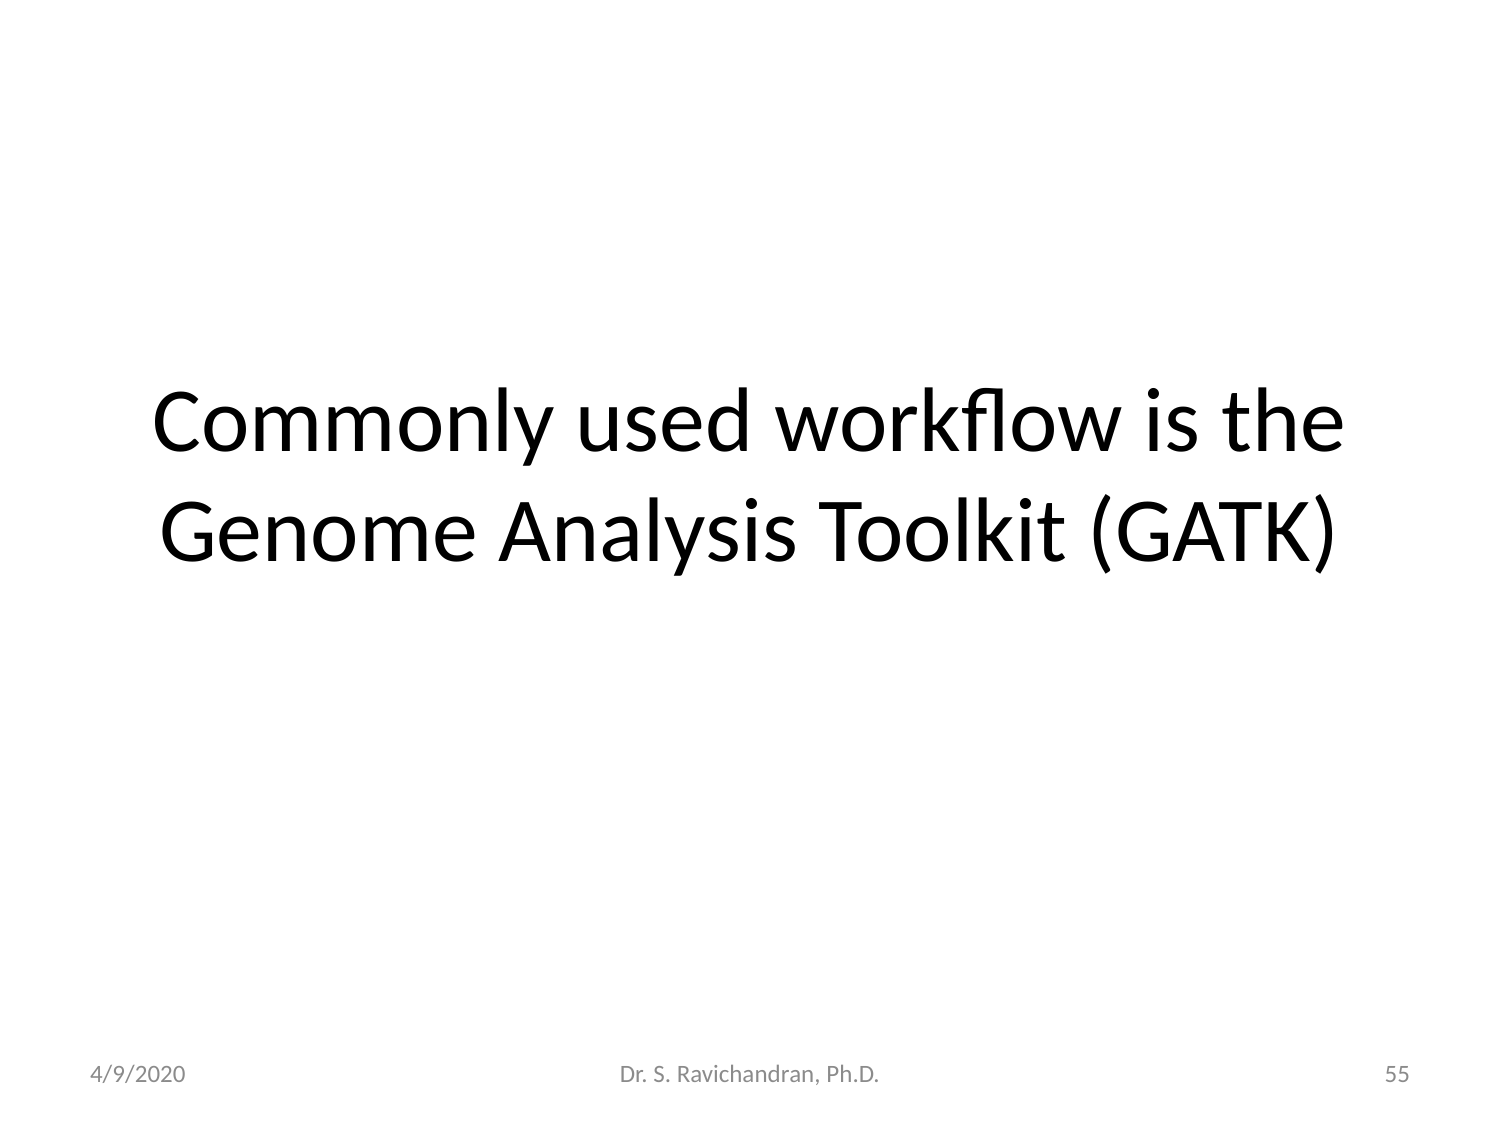

# Commonly used workflow is the Genome Analysis Toolkit (GATK)

4/9/2020
Dr. S. Ravichandran, Ph.D.
55